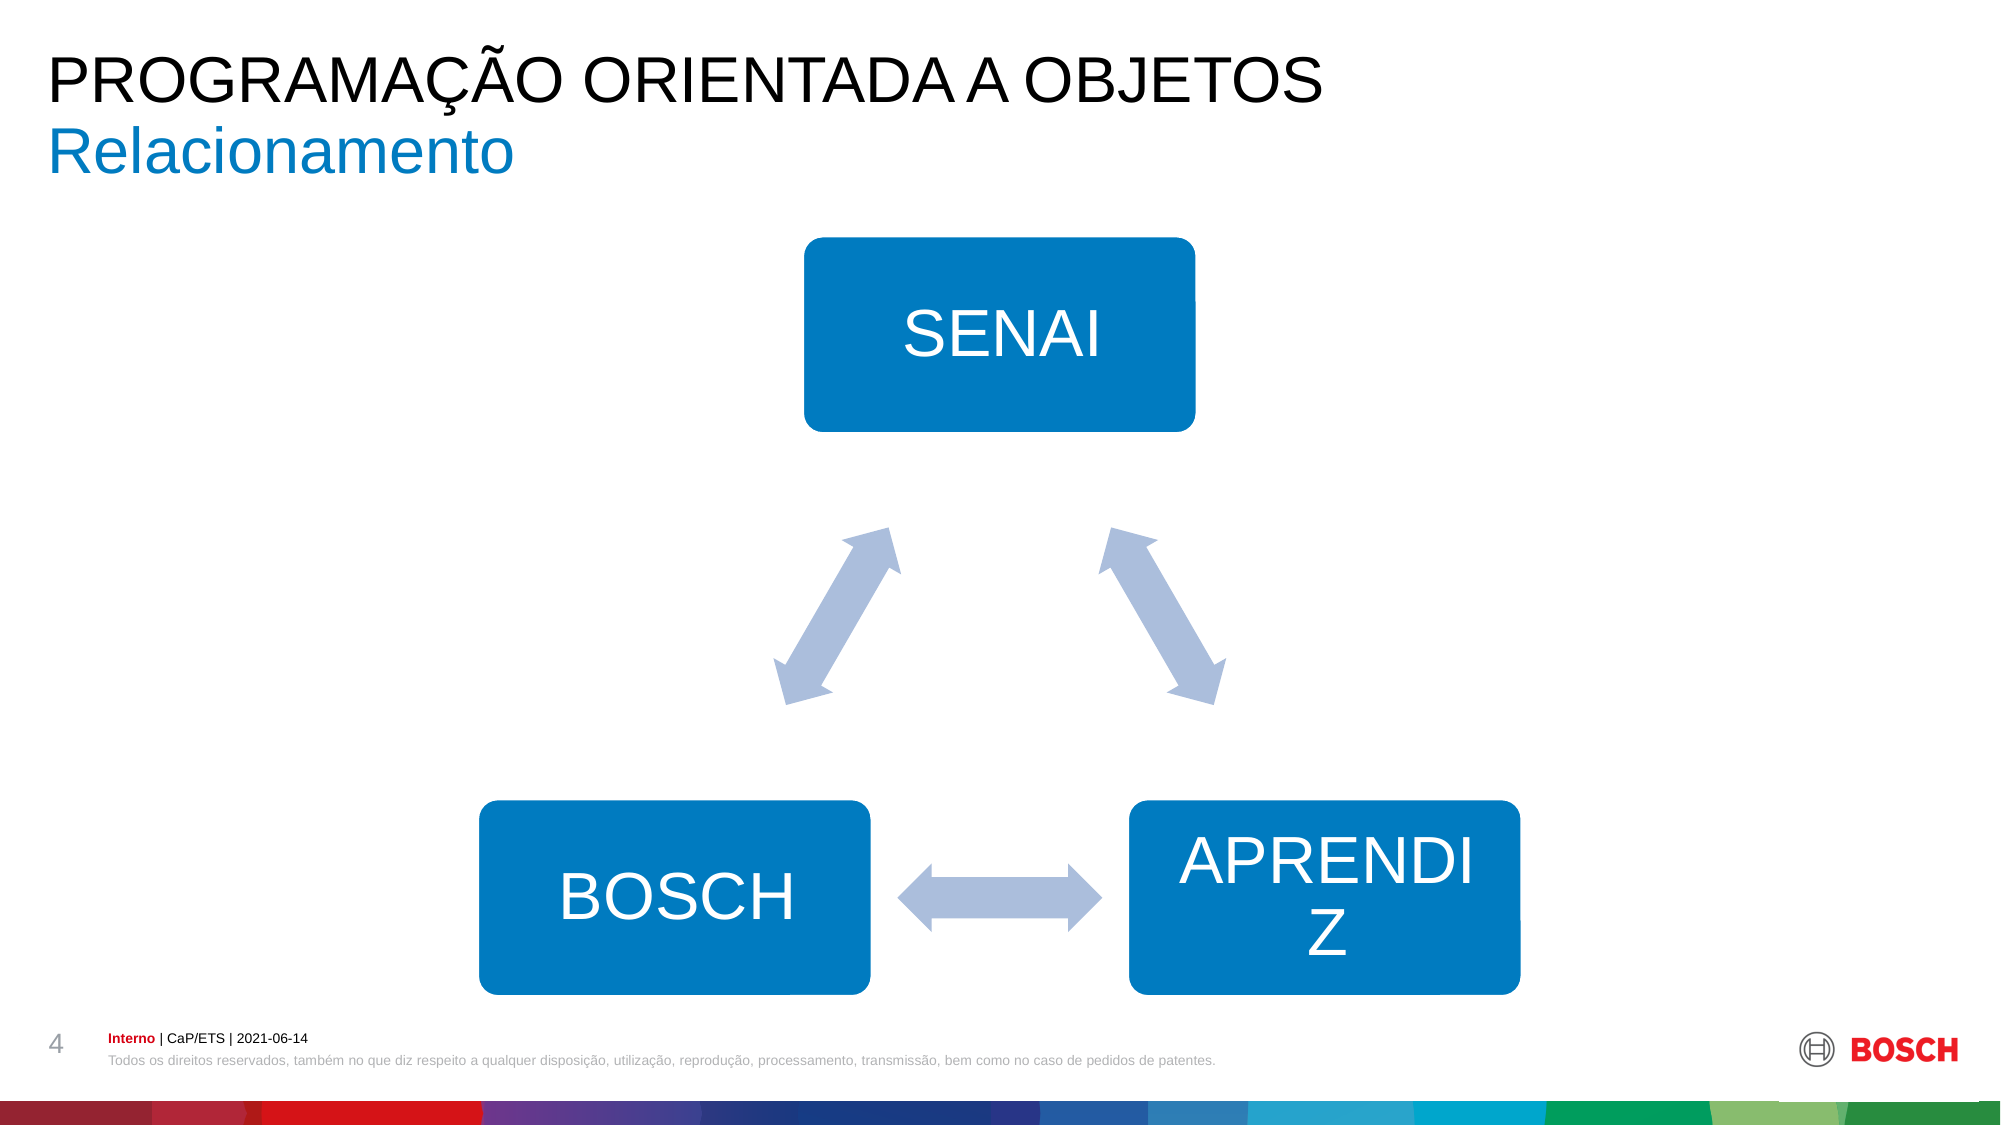

PROGRAMAÇÃO ORIENTADA A OBJETOS

# Relacionamento
SENAI

APRENDIZ

BOSCH

4